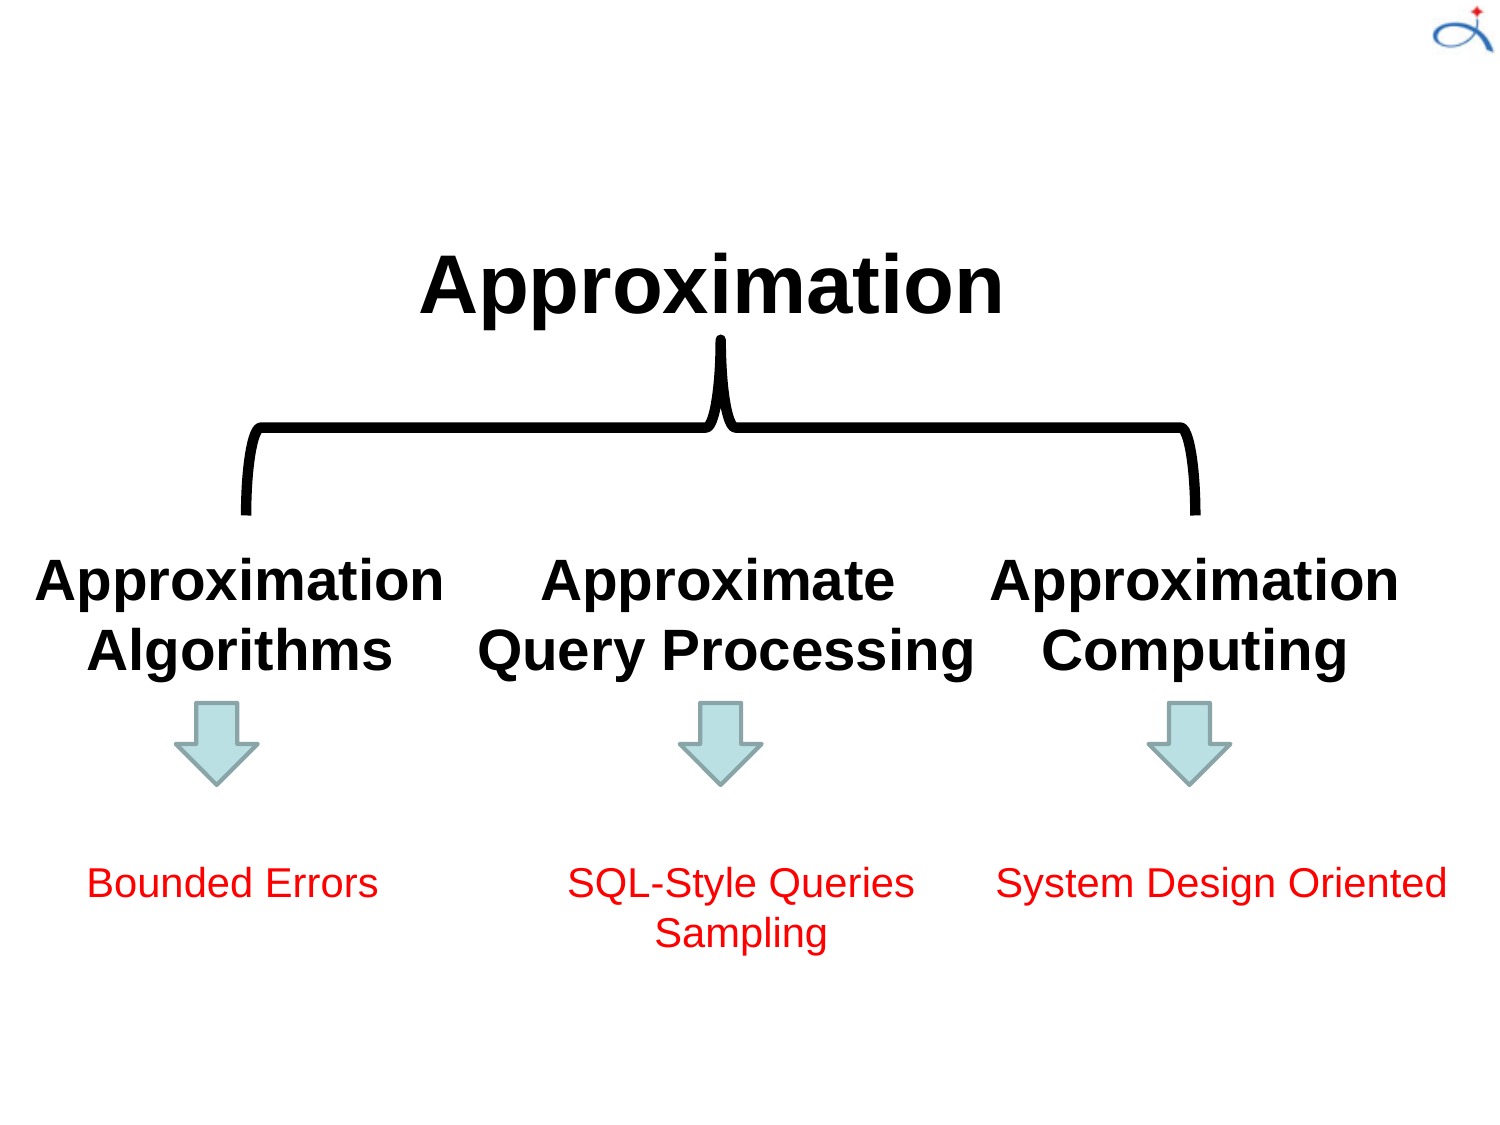

Approximation
Approximation Algorithms
Approximate
Query Processing
Approximation Computing

Bounded Errors
SQL-Style Queries
Sampling
System Design Oriented